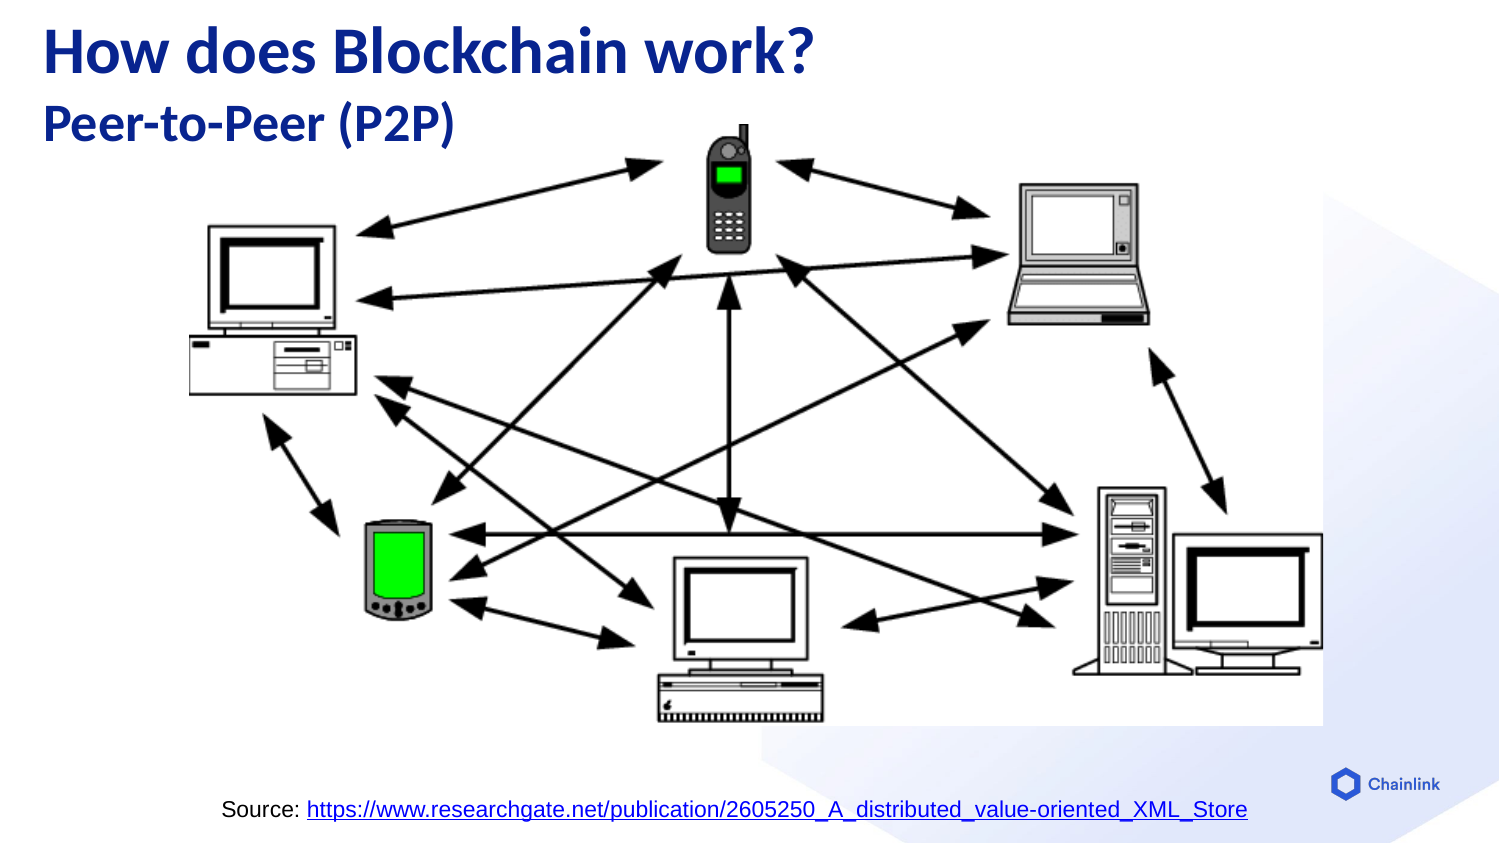

# How does Blockchain work? Peer-to-Peer (P2P)

.t57, 56t6
Source: https://www.researchgate.net/publication/2605250_A_distributed_value-oriented_XML_Store